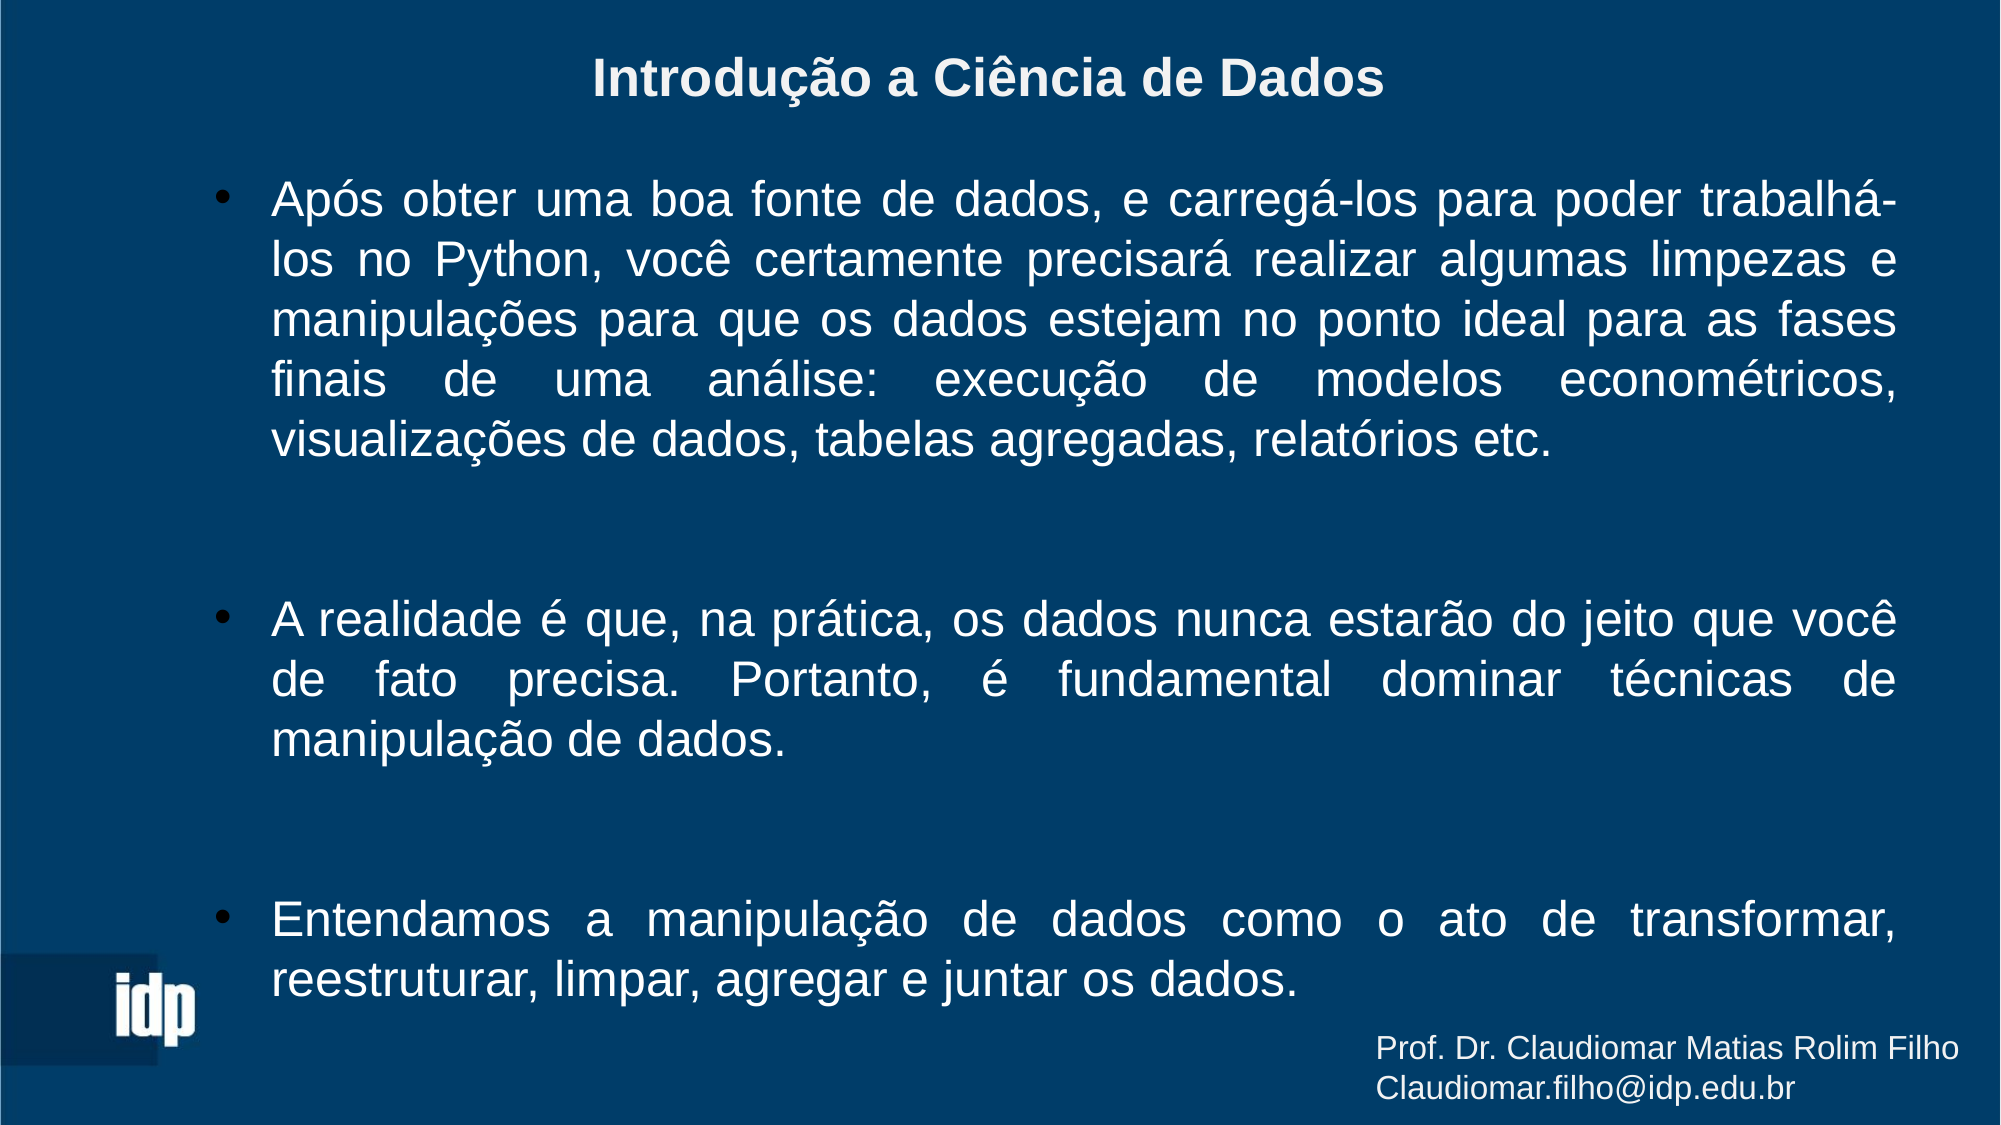

Introdução a Ciência de Dados
Após obter uma boa fonte de dados, e carregá-los para poder trabalhá-los no Python, você certamente precisará realizar algumas limpezas e manipulações para que os dados estejam no ponto ideal para as fases finais de uma análise: execução de modelos econométricos, visualizações de dados, tabelas agregadas, relatórios etc.

A realidade é que, na prática, os dados nunca estarão do jeito que você de fato precisa. Portanto, é fundamental dominar técnicas de manipulação de dados.

Entendamos a manipulação de dados como o ato de transformar, reestruturar, limpar, agregar e juntar os dados.

Prof. Dr. Claudiomar Matias Rolim Filho
Claudiomar.filho@idp.edu.br